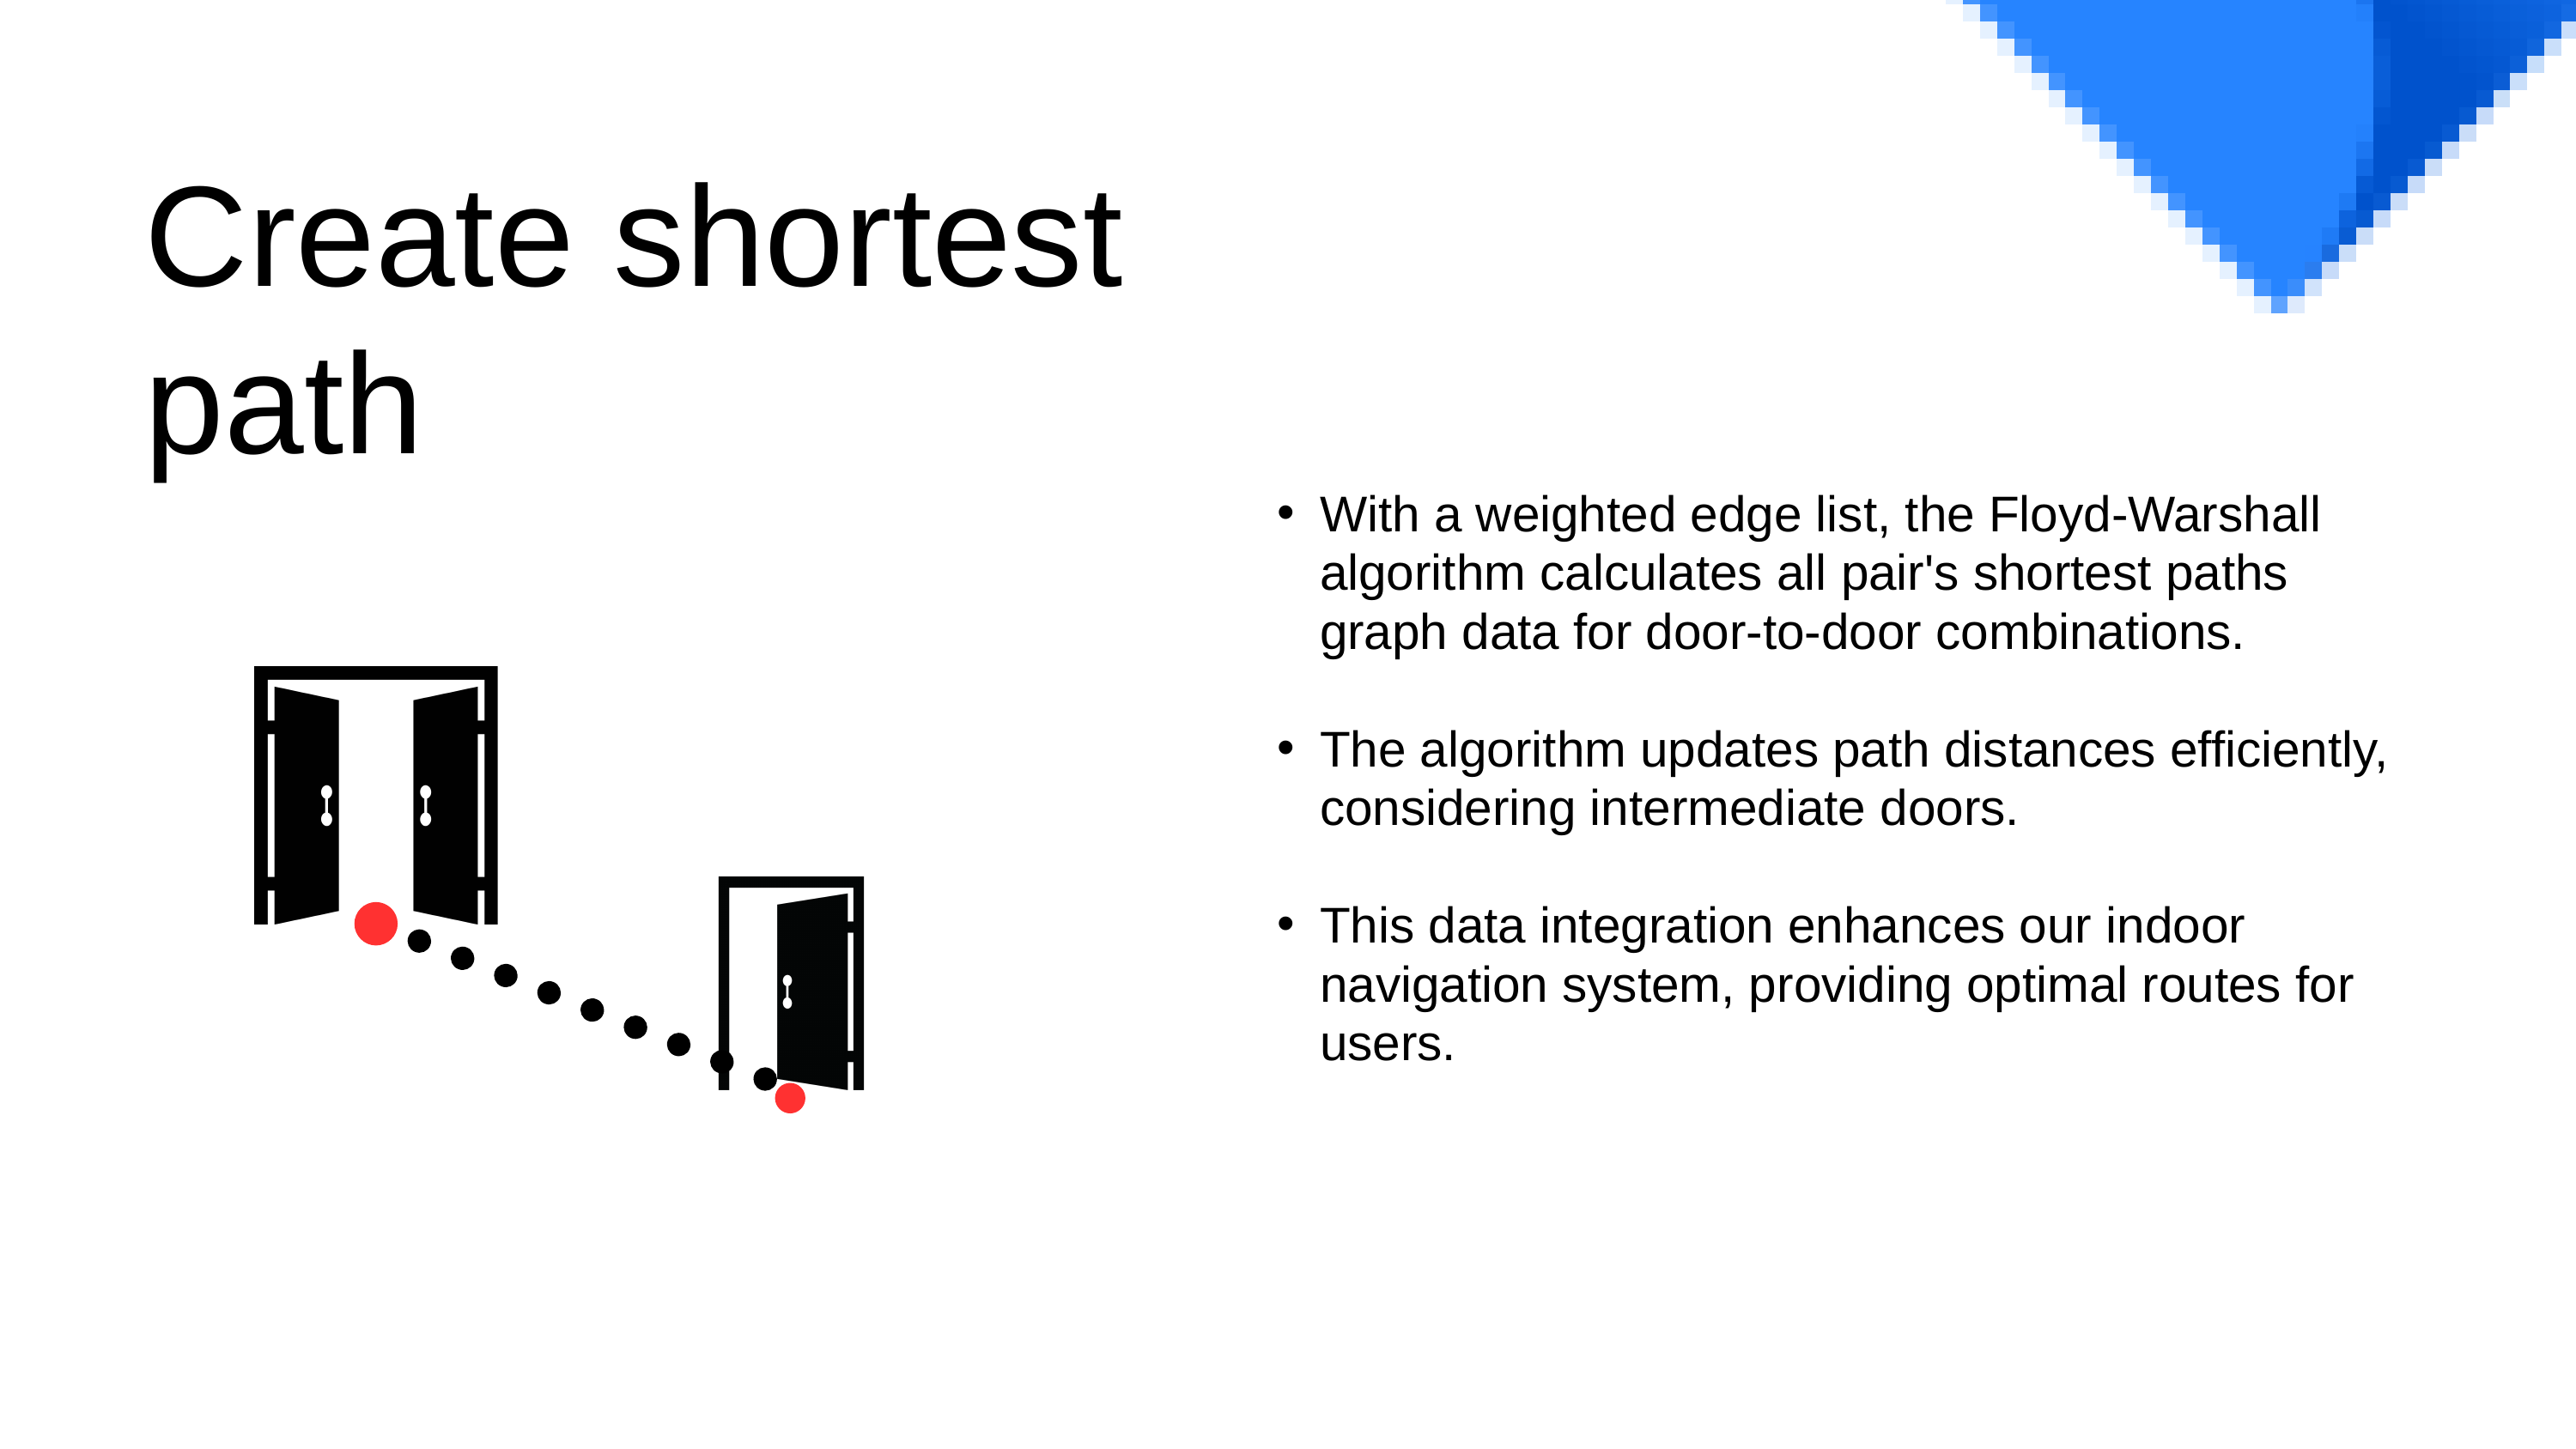

Create shortest path
With a weighted edge list, the Floyd-Warshall algorithm calculates all pair's shortest paths graph data for door-to-door combinations.

The algorithm updates path distances efficiently, considering intermediate doors.

This data integration enhances our indoor navigation system, providing optimal routes for users.